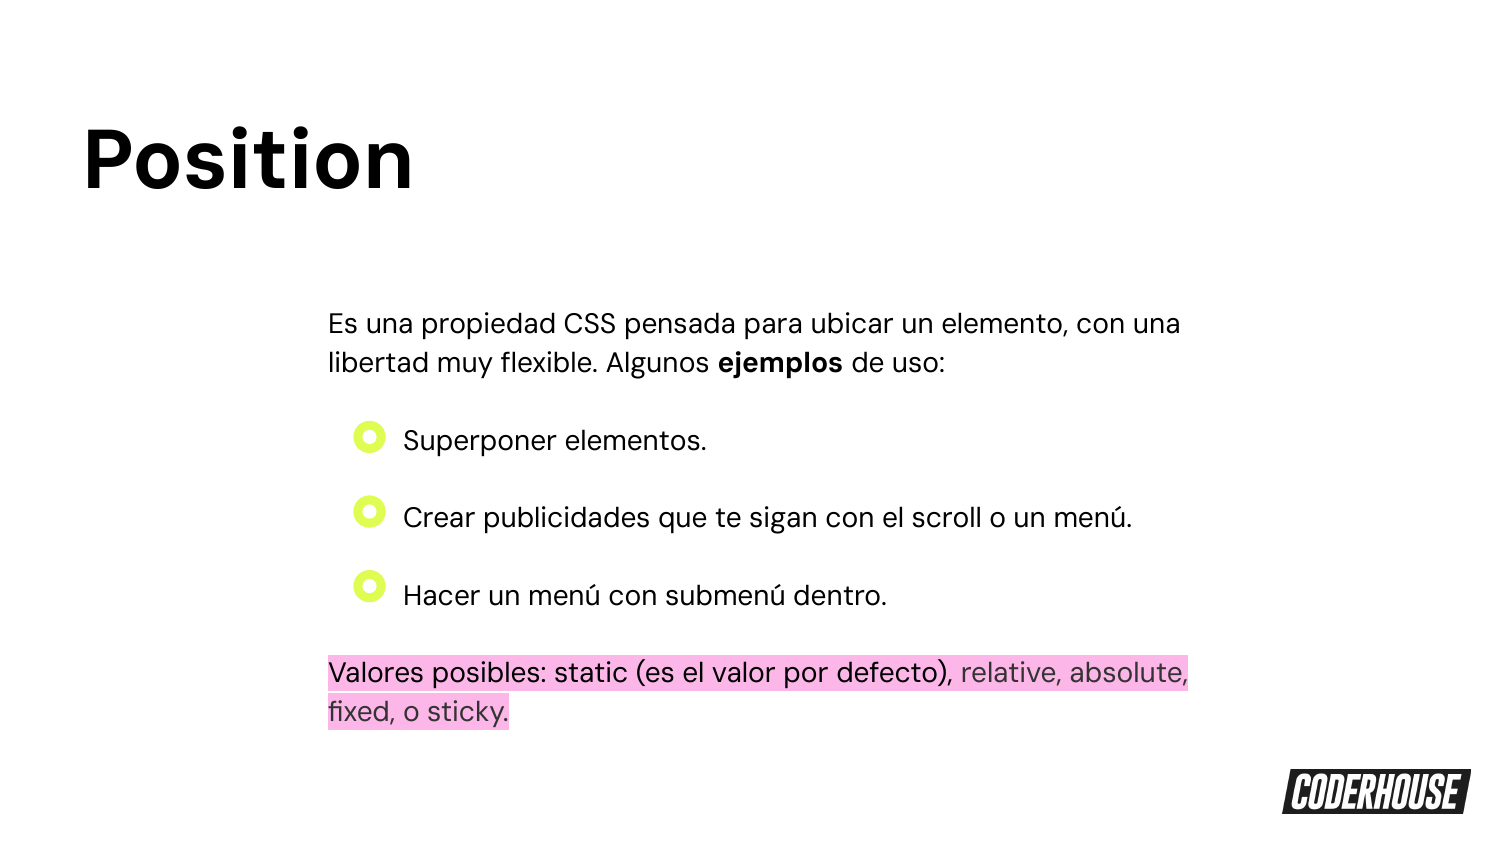

Position
Es una propiedad CSS pensada para ubicar un elemento, con una libertad muy flexible. Algunos ejemplos de uso:

Superponer elementos.

Crear publicidades que te sigan con el scroll o un menú.

Hacer un menú con submenú dentro.

Valores posibles: static (es el valor por defecto), relative, absolute, fixed, o sticky.